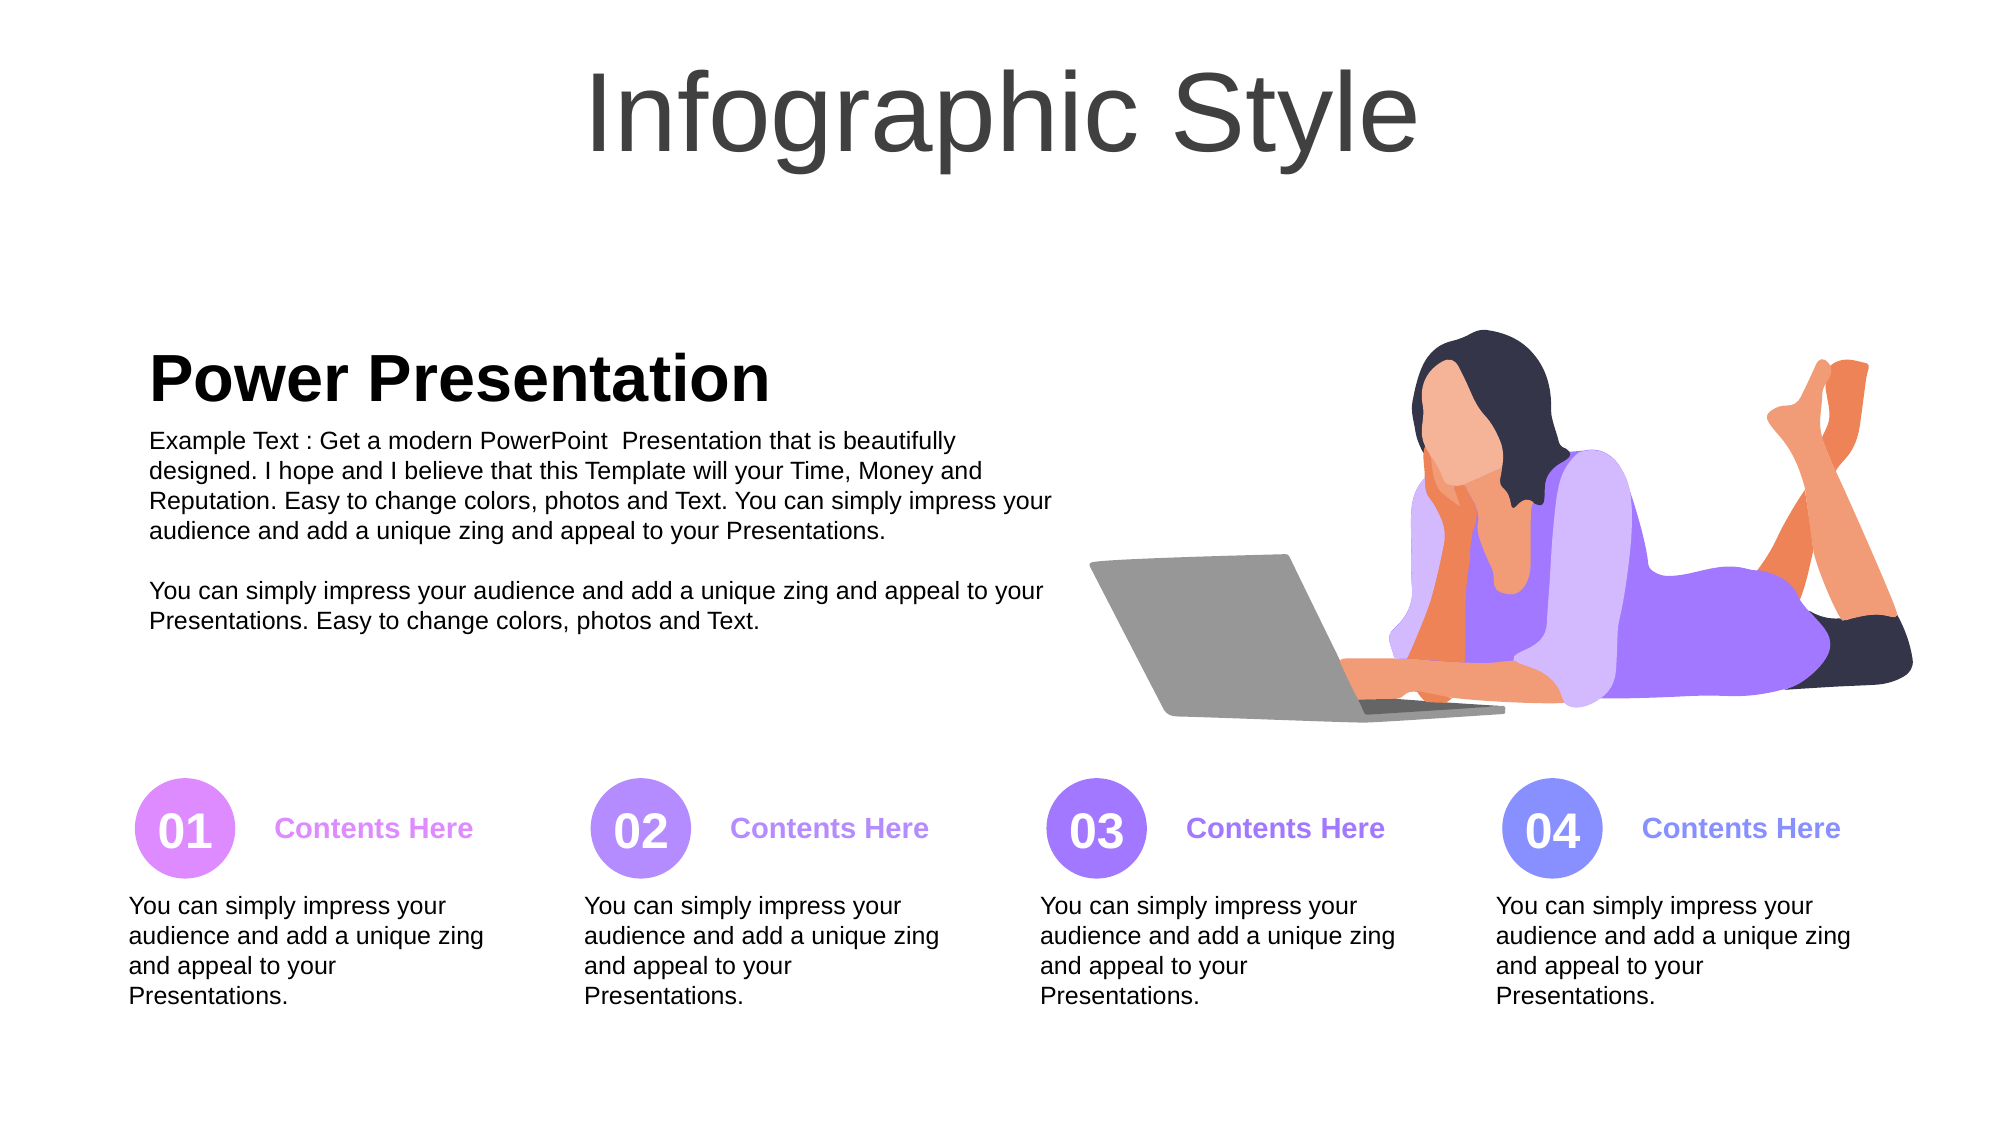

Infographic Style

Power Presentation
Example Text : Get a modern PowerPoint  Presentation that is beautifully designed. I hope and I believe that this Template will your Time, Money and Reputation. Easy to change colors, photos and Text. You can simply impress your audience and add a unique zing and appeal to your Presentations.

You can simply impress your audience and add a unique zing and appeal to your Presentations. Easy to change colors, photos and Text.

01
Contents Here
You can simply impress your audience and add a unique zing and appeal to your Presentations.

02
Contents Here
You can simply impress your audience and add a unique zing and appeal to your Presentations.

03
Contents Here
You can simply impress your audience and add a unique zing and appeal to your Presentations.

04
Contents Here
You can simply impress your audience and add a unique zing and appeal to your Presentations.